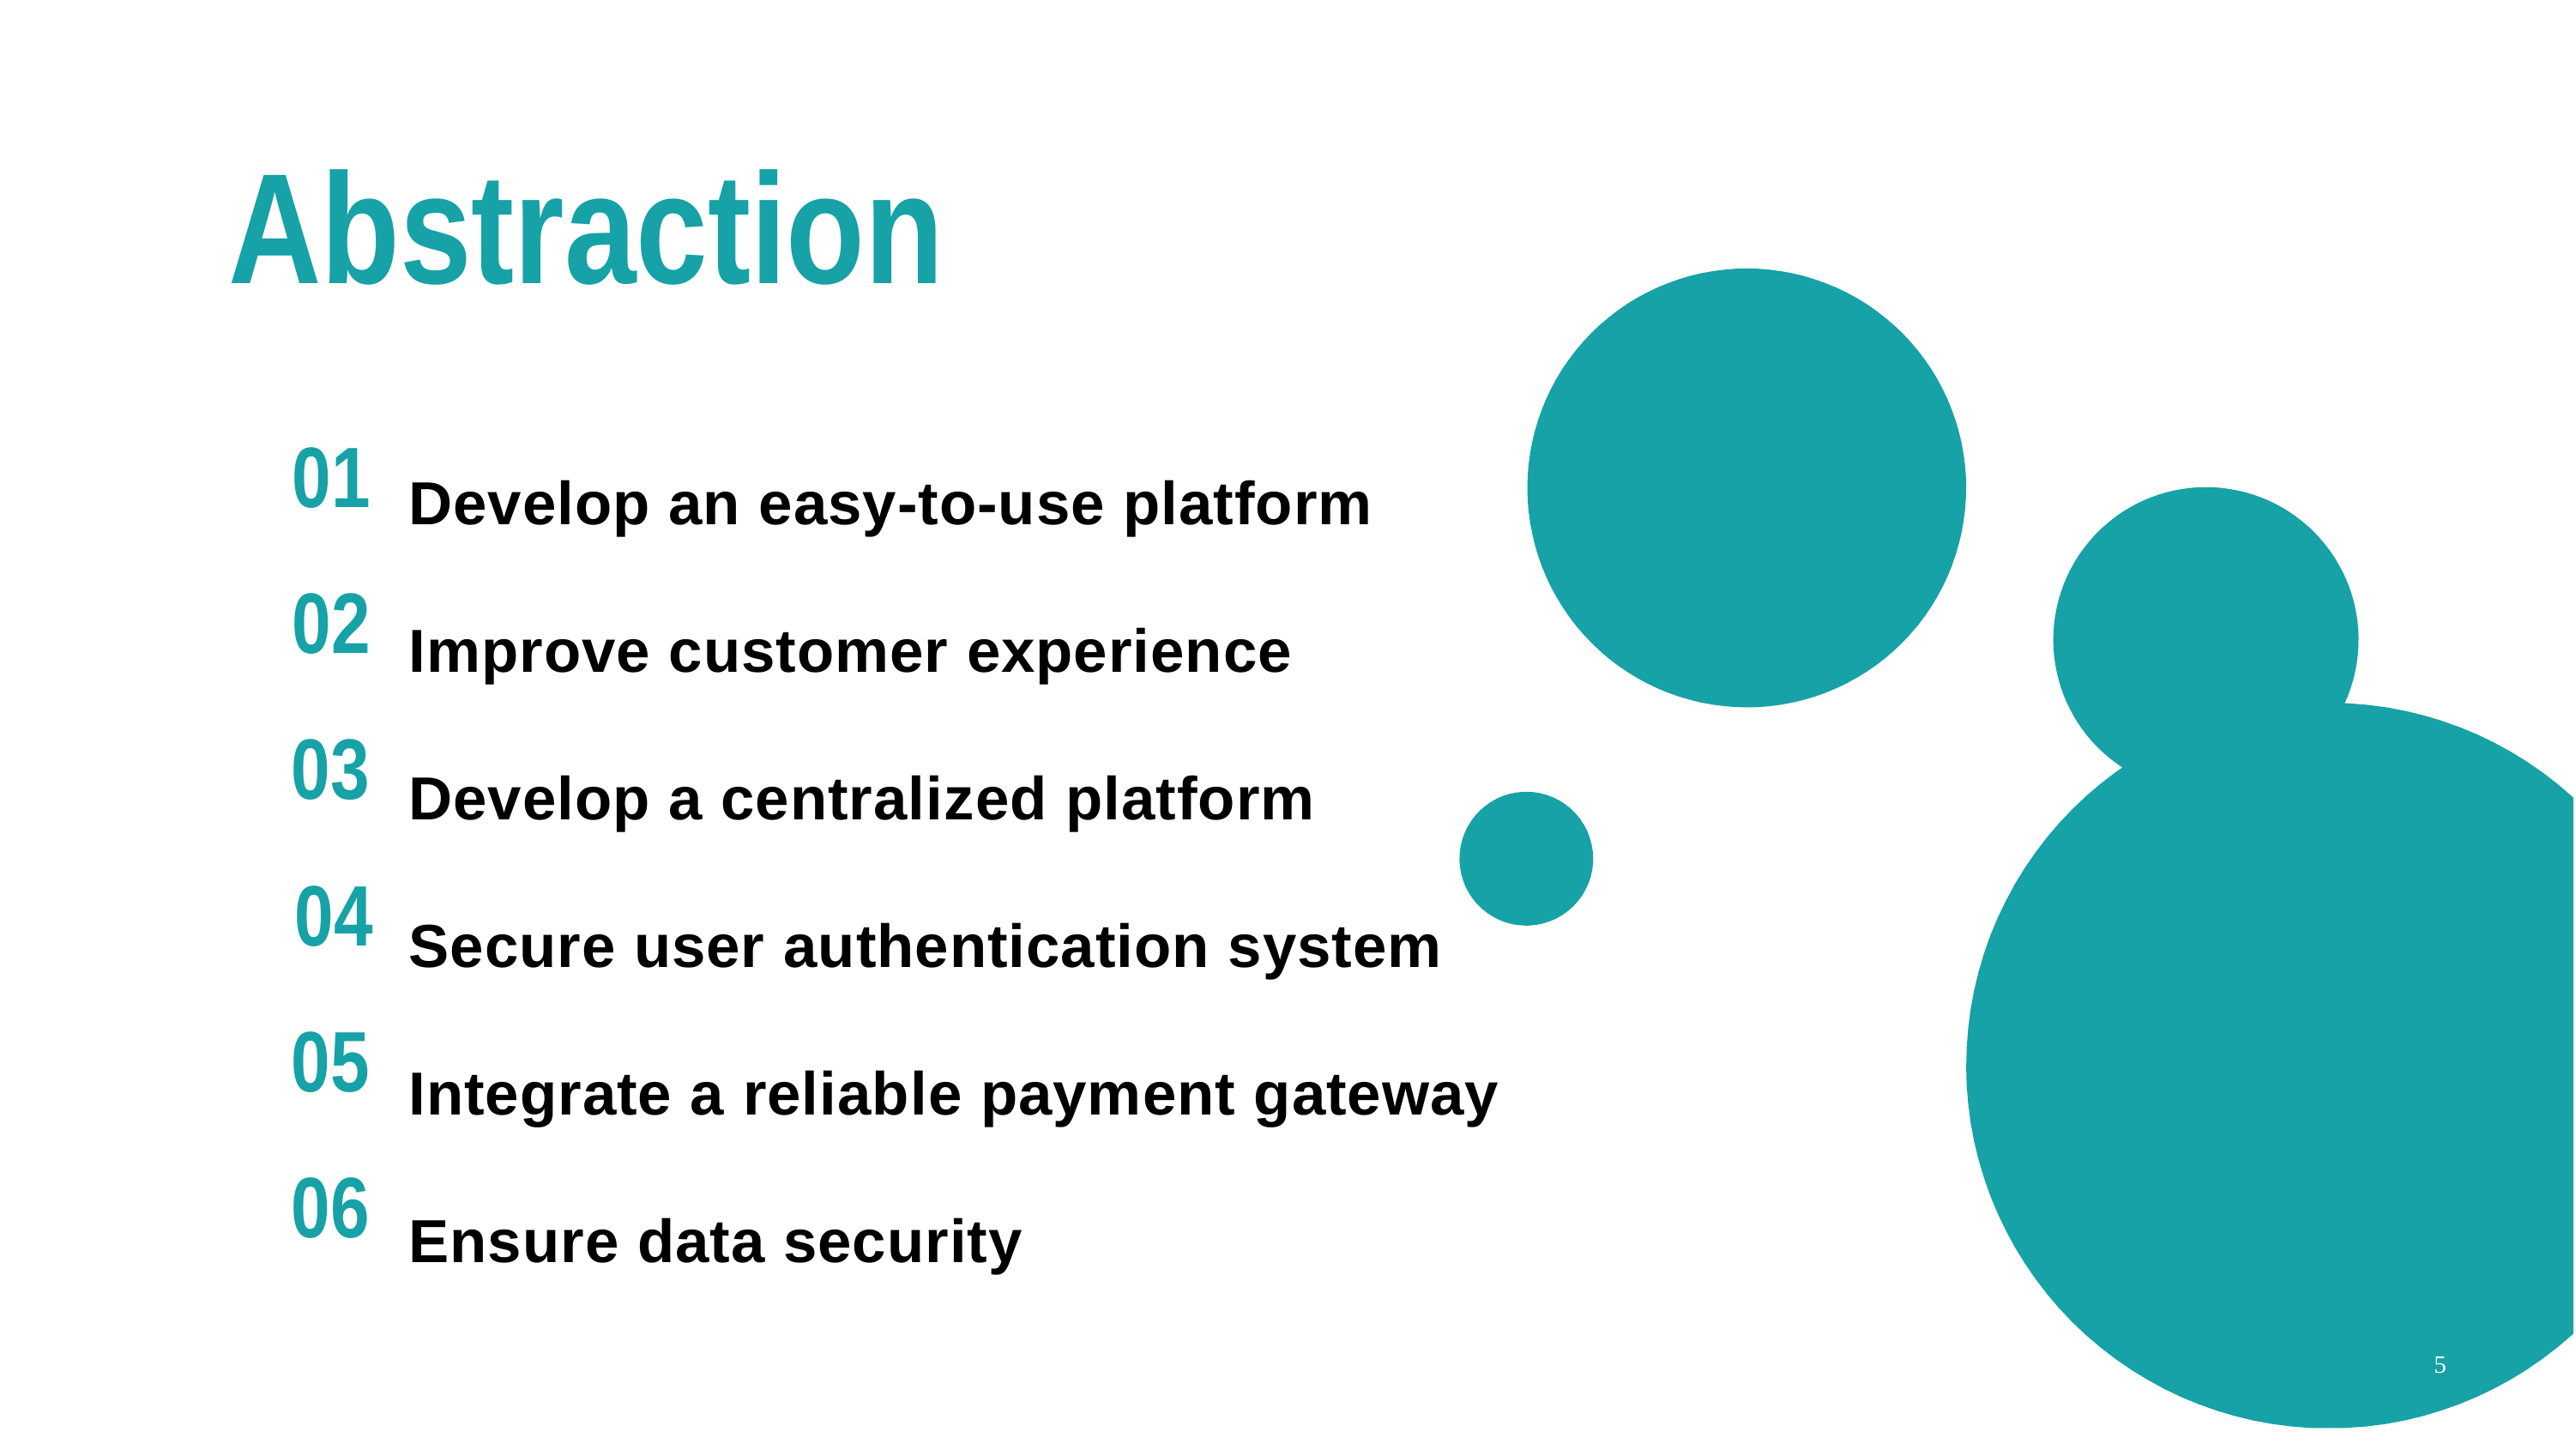

# Abstraction

Develop an easy-to-use platform
Improve customer experience
Develop a centralized platform
Secure user authentication system
Integrate a reliable payment gateway
Ensure data security
01
02
03
04
05
06
5